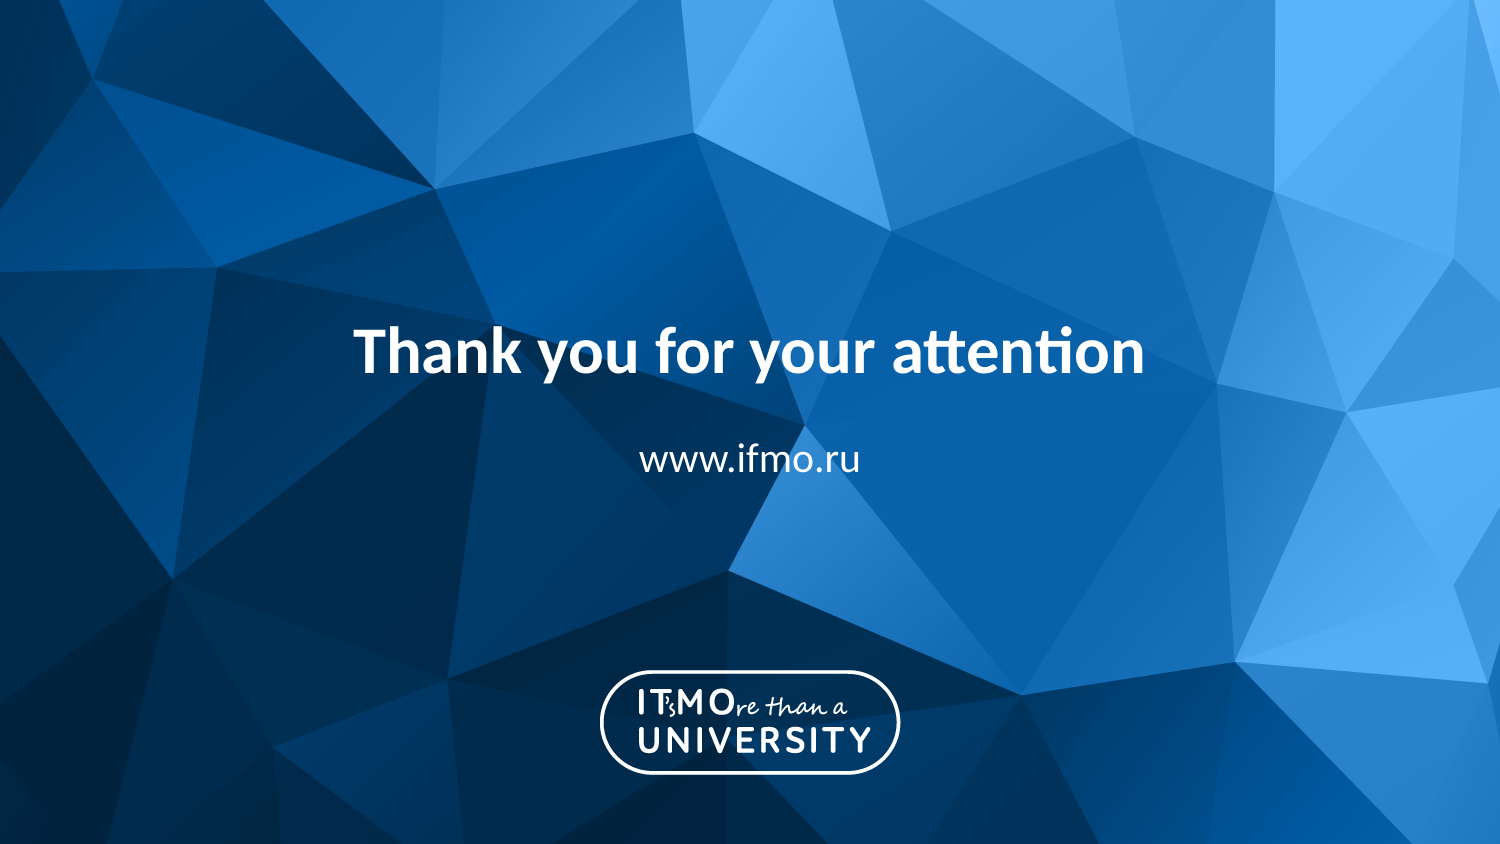

# Thank you for your attention
www.ifmo.ru